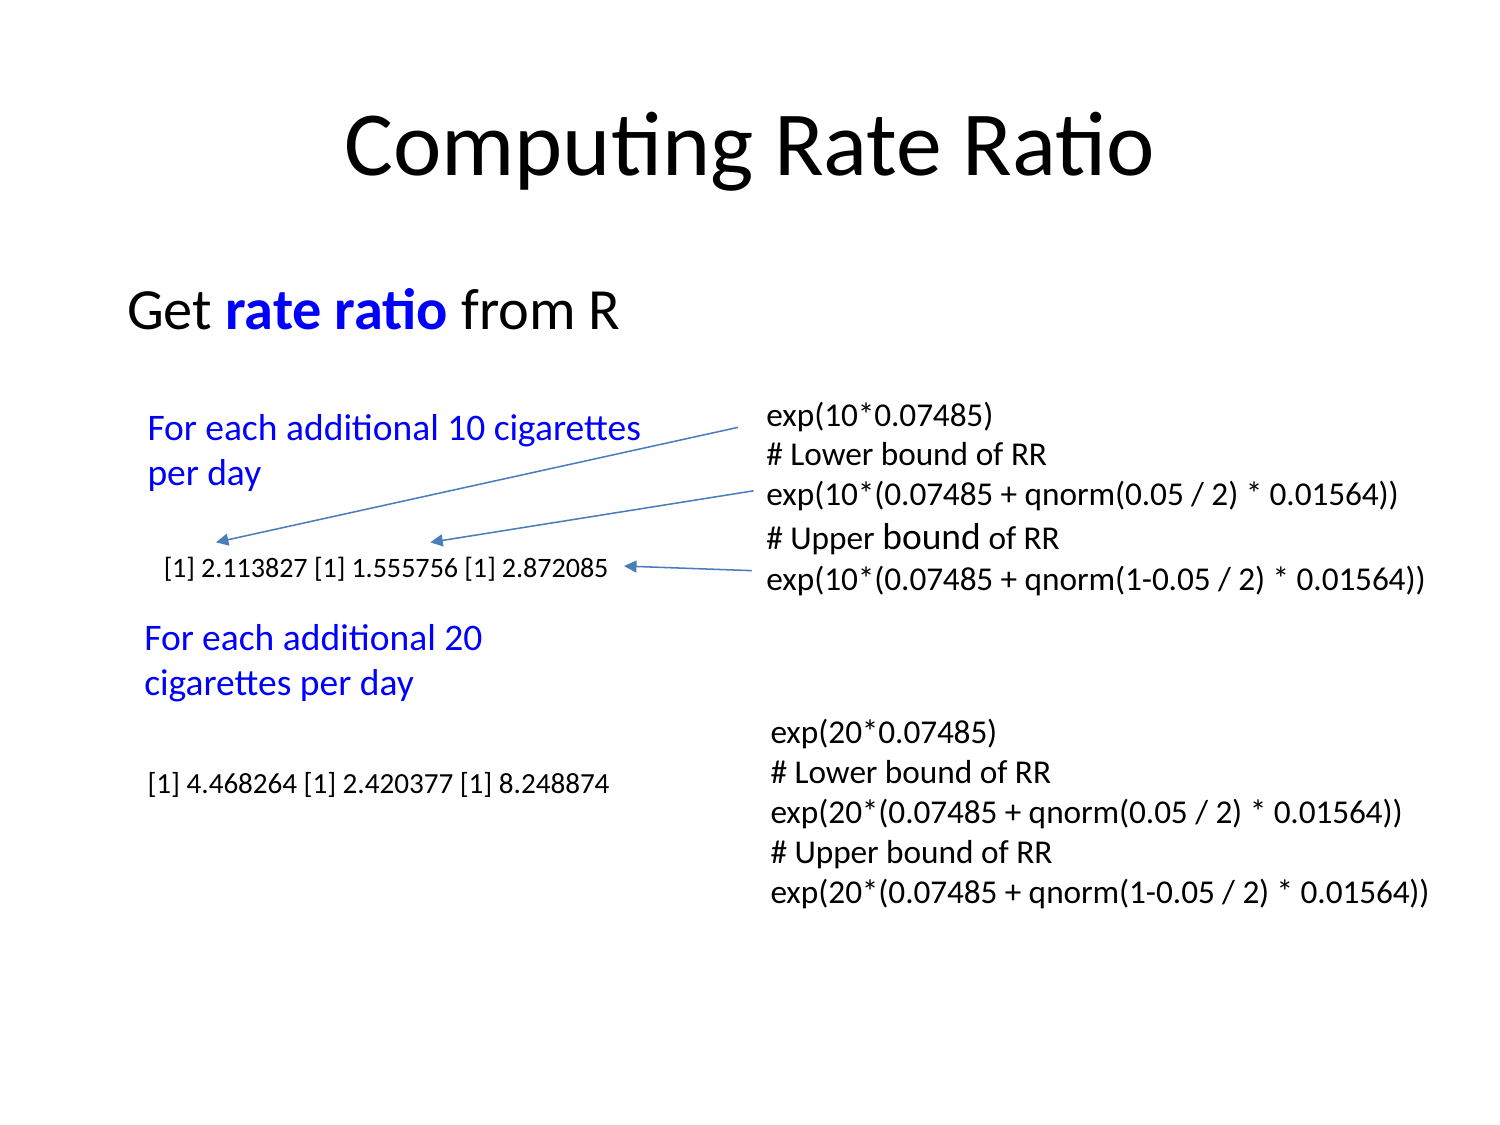

# Computing Rate Ratio
Get rate ratio from R

exp(10*0.07485)
# Lower bound of RR
exp(10*(0.07485 + qnorm(0.05 / 2) * 0.01564))
# Upper bound of RR
exp(10*(0.07485 + qnorm(1-0.05 / 2) * 0.01564))
For each additional 10 cigarettes per day

[1] 2.113827 [1] 1.555756 [1] 2.872085
For each additional 20 cigarettes per day

exp(20*0.07485)
# Lower bound of RR
exp(20*(0.07485 + qnorm(0.05 / 2) * 0.01564))
# Upper bound of RR
exp(20*(0.07485 + qnorm(1-0.05 / 2) * 0.01564))
[1] 4.468264 [1] 2.420377 [1] 8.248874